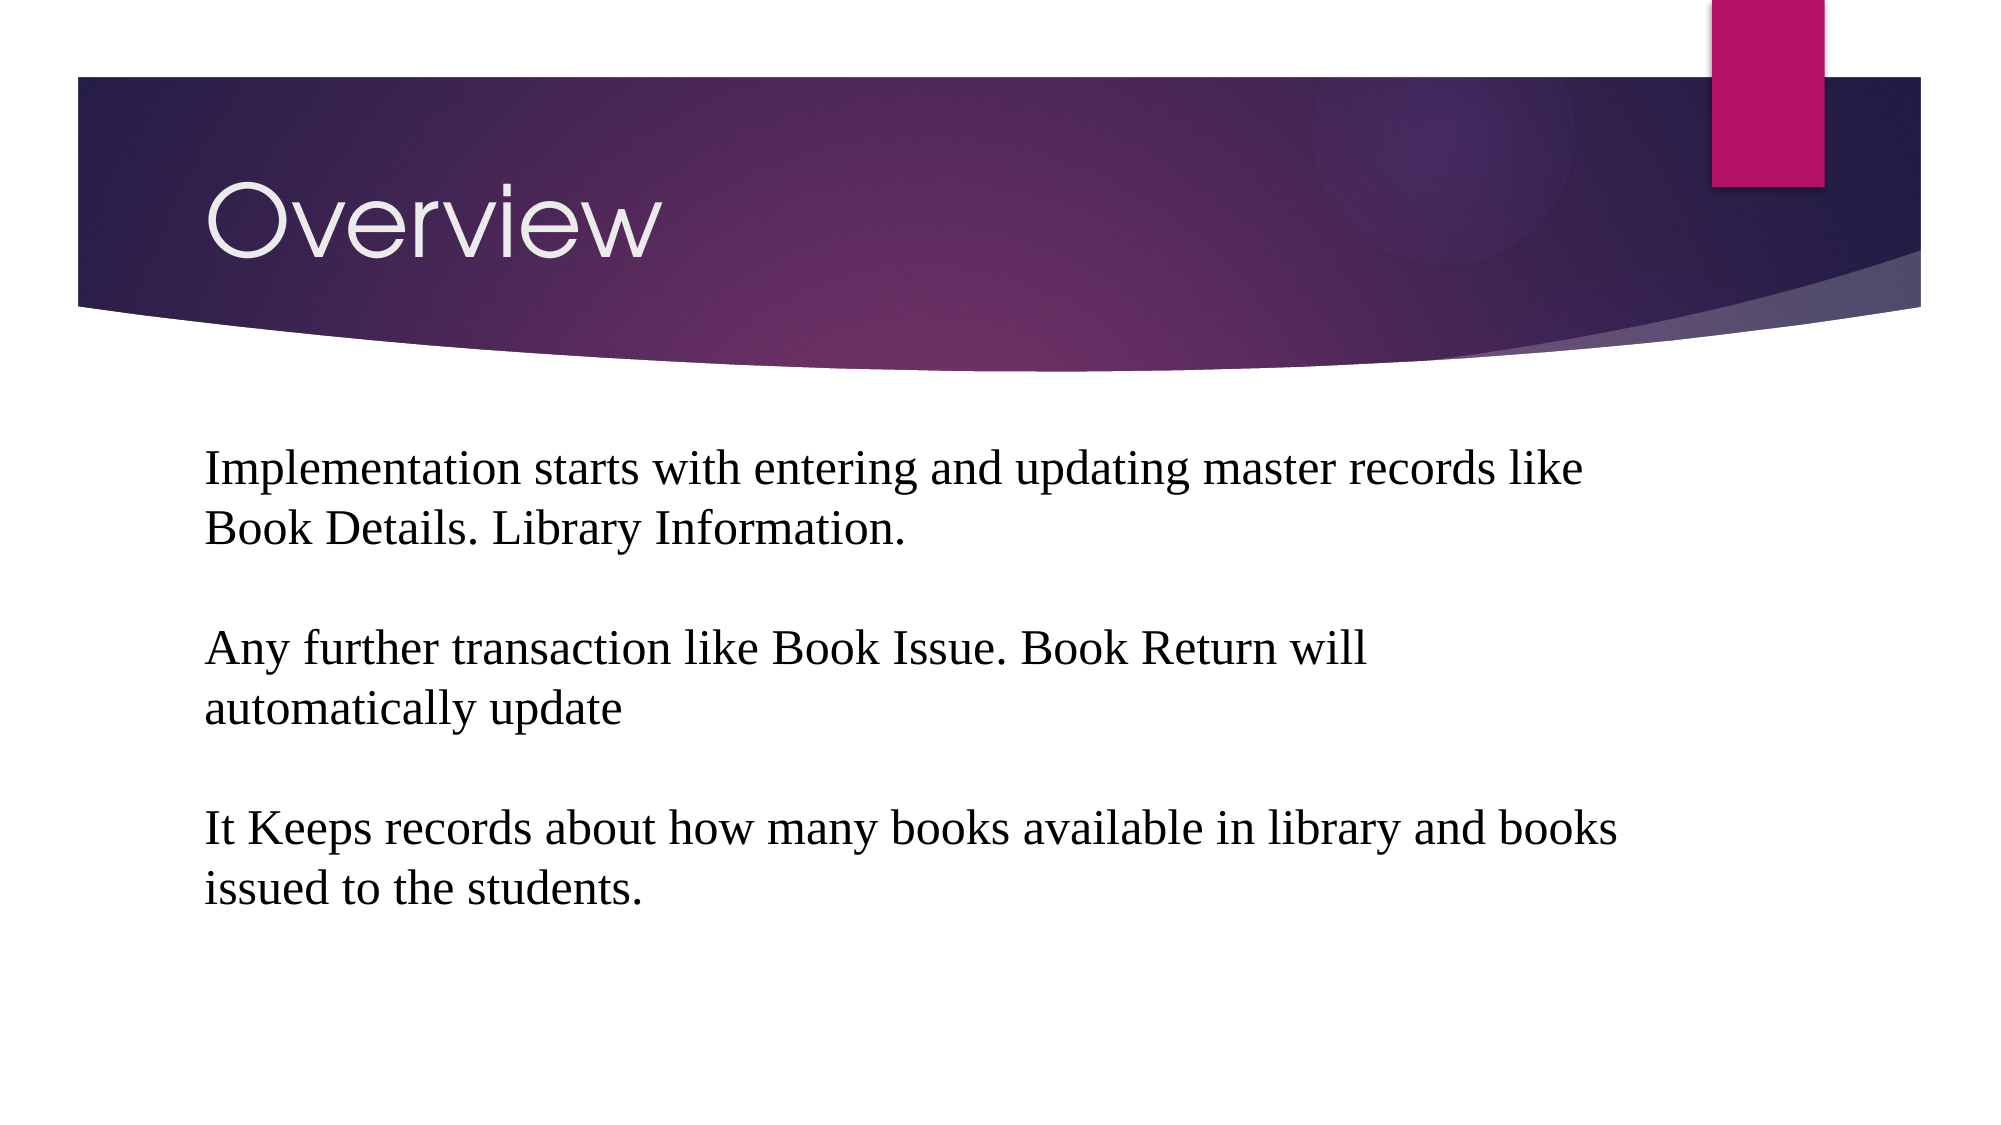

# Overview
Implementation starts with entering and updating master records like Book Details. Library Information.
Any further transaction like Book Issue. Book Return will automatically update
It Keeps records about how many books available in library and books issued to the students.